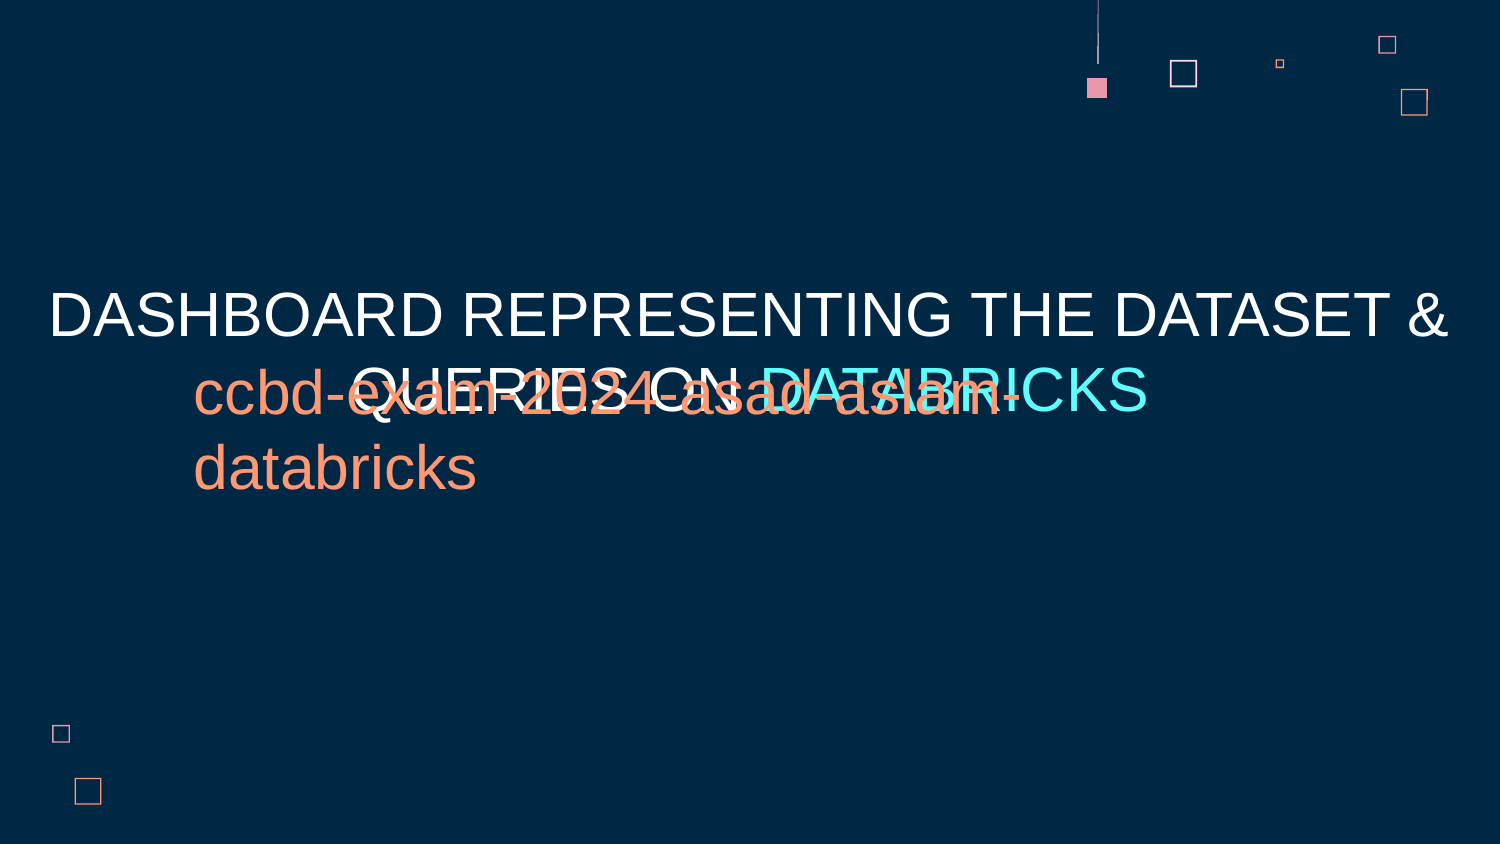

DASHBOARD REPRESENTING THE DATASET & QUERIES ON DATABRICKS
ccbd-exam-2024-asad-aslam-databricks